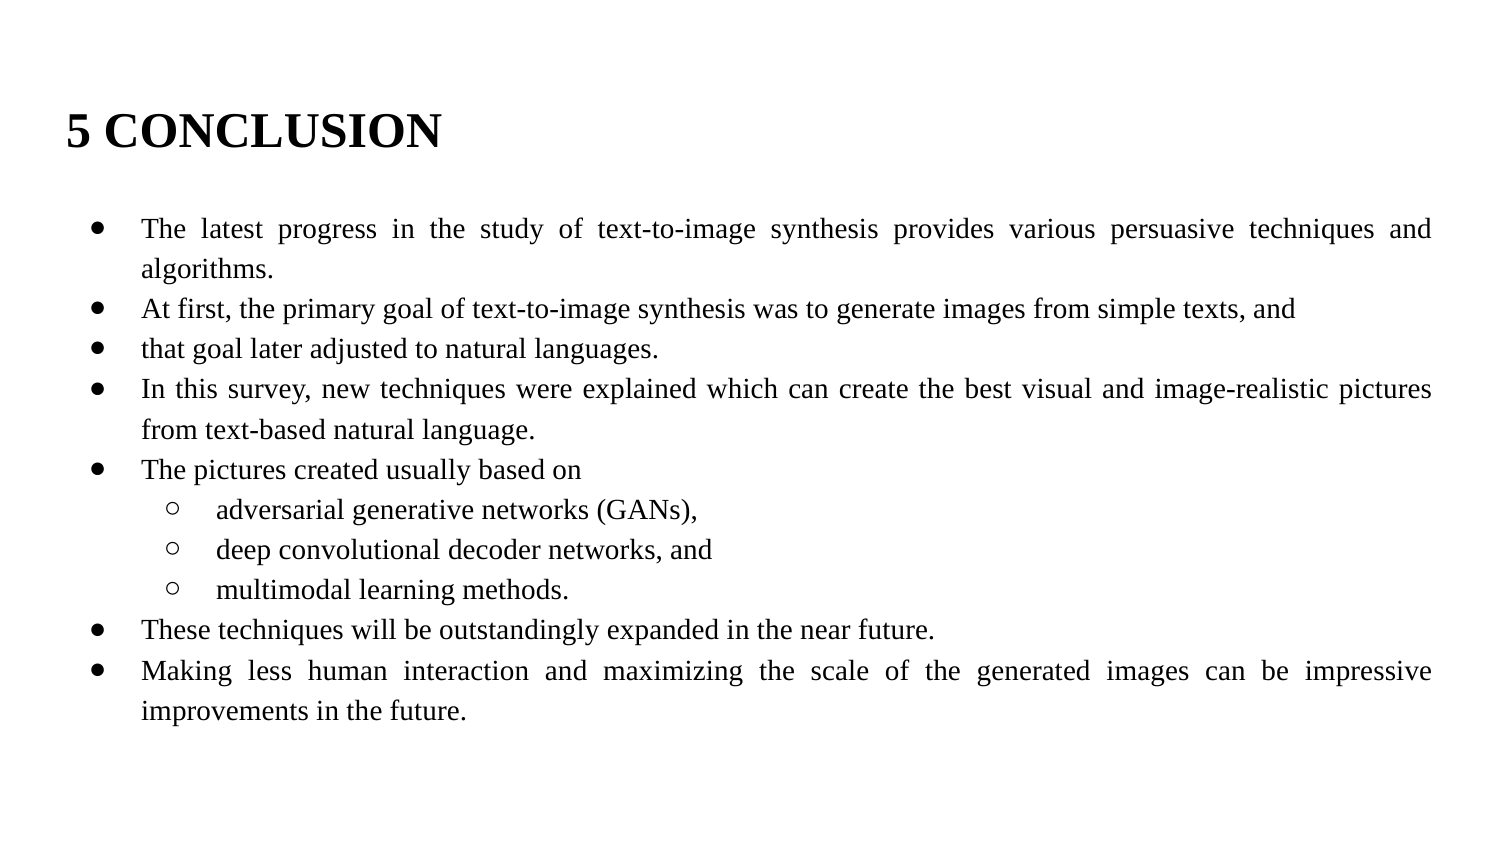

# 5 CONCLUSION

The latest progress in the study of text-to-image synthesis provides various persuasive techniques and algorithms.
At first, the primary goal of text-to-image synthesis was to generate images from simple texts, and
that goal later adjusted to natural languages.
In this survey, new techniques were explained which can create the best visual and image-realistic pictures from text-based natural language.
The pictures created usually based on
adversarial generative networks (GANs),
deep convolutional decoder networks, and
multimodal learning methods.
These techniques will be outstandingly expanded in the near future.
Making less human interaction and maximizing the scale of the generated images can be impressive improvements in the future.